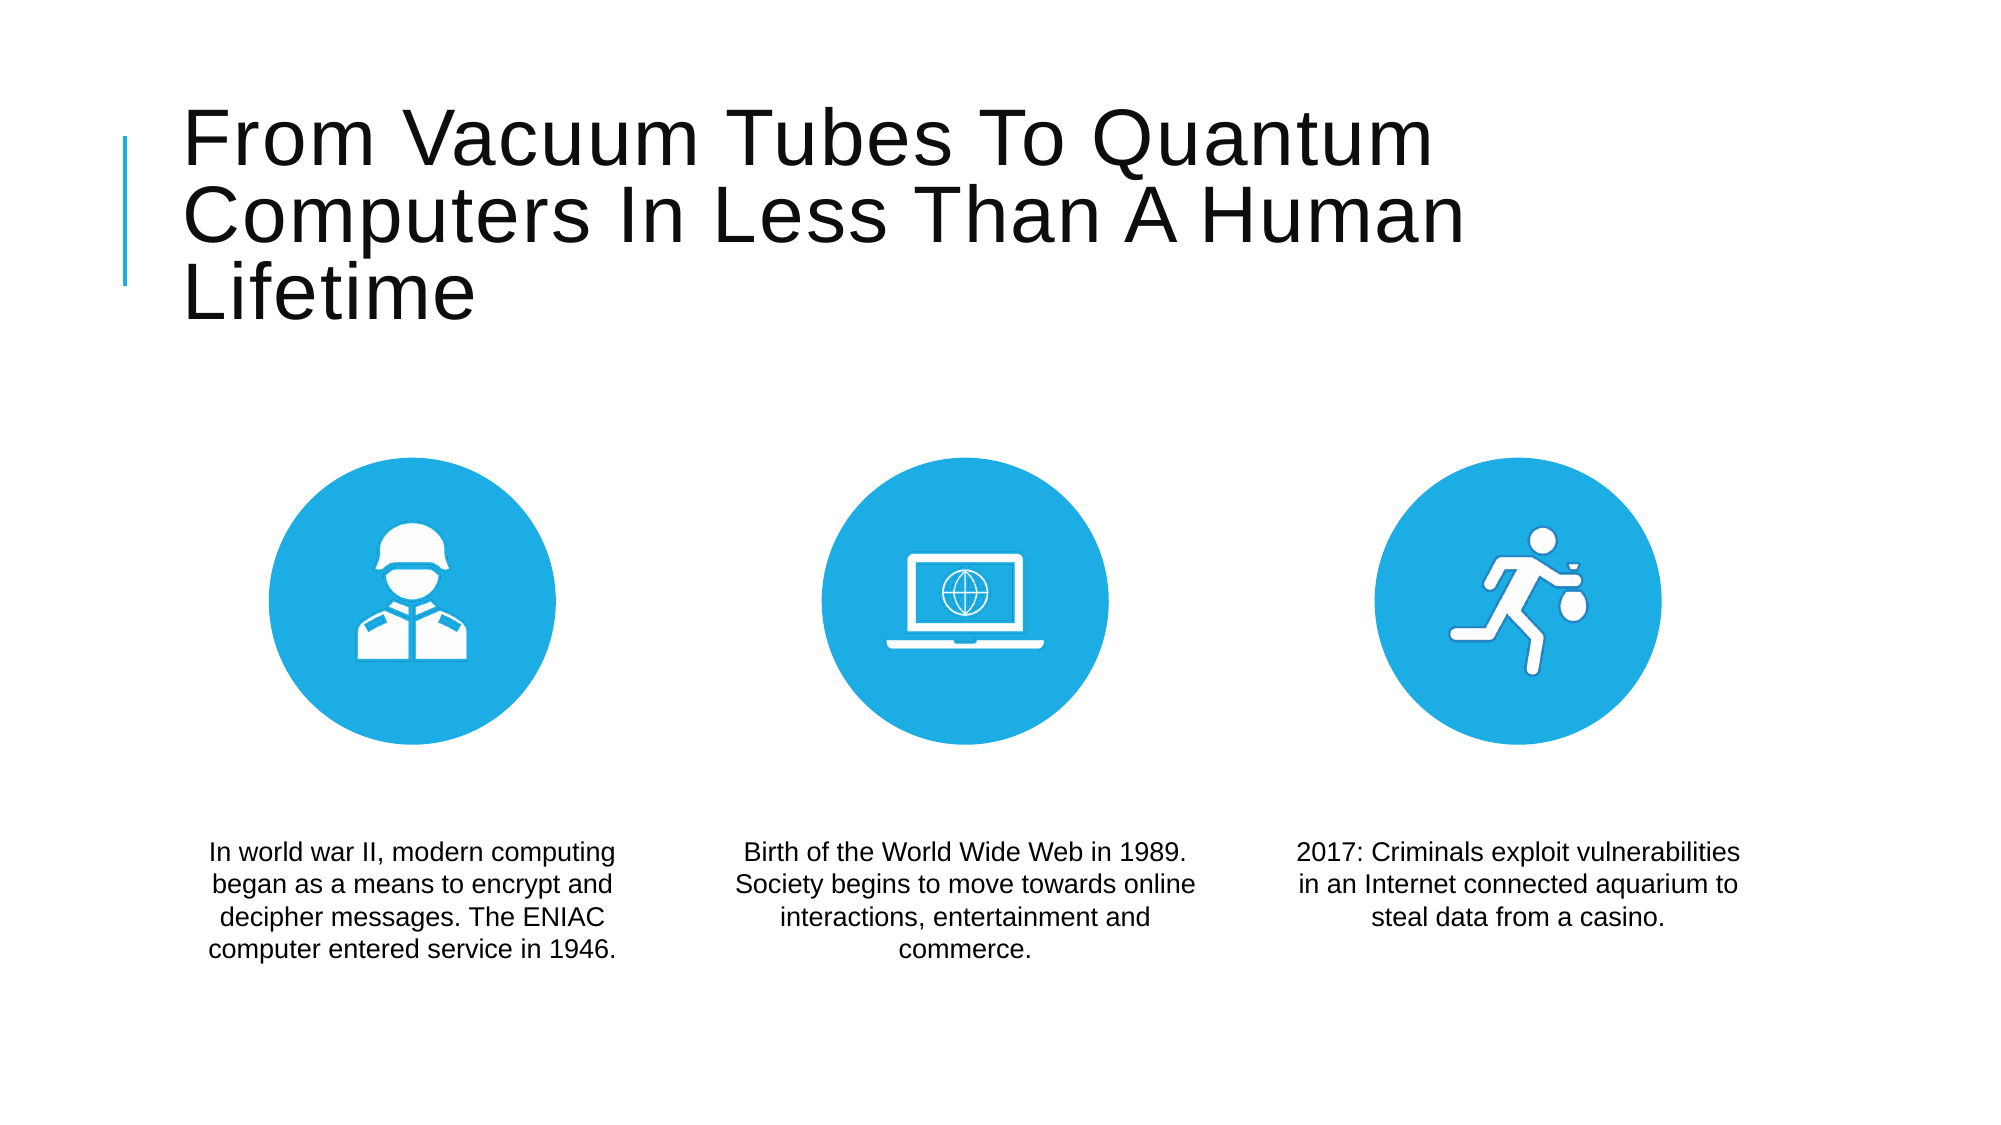

# From Vacuum Tubes To Quantum Computers In Less Than A Human Lifetime
In world war II, modern computing began as a means to encrypt and decipher messages. The ENIAC computer entered service in 1946.
Birth of the World Wide Web in 1989. Society begins to move towards online interactions, entertainment and commerce.
2017: Criminals exploit vulnerabilities in an Internet connected aquarium to steal data from a casino.